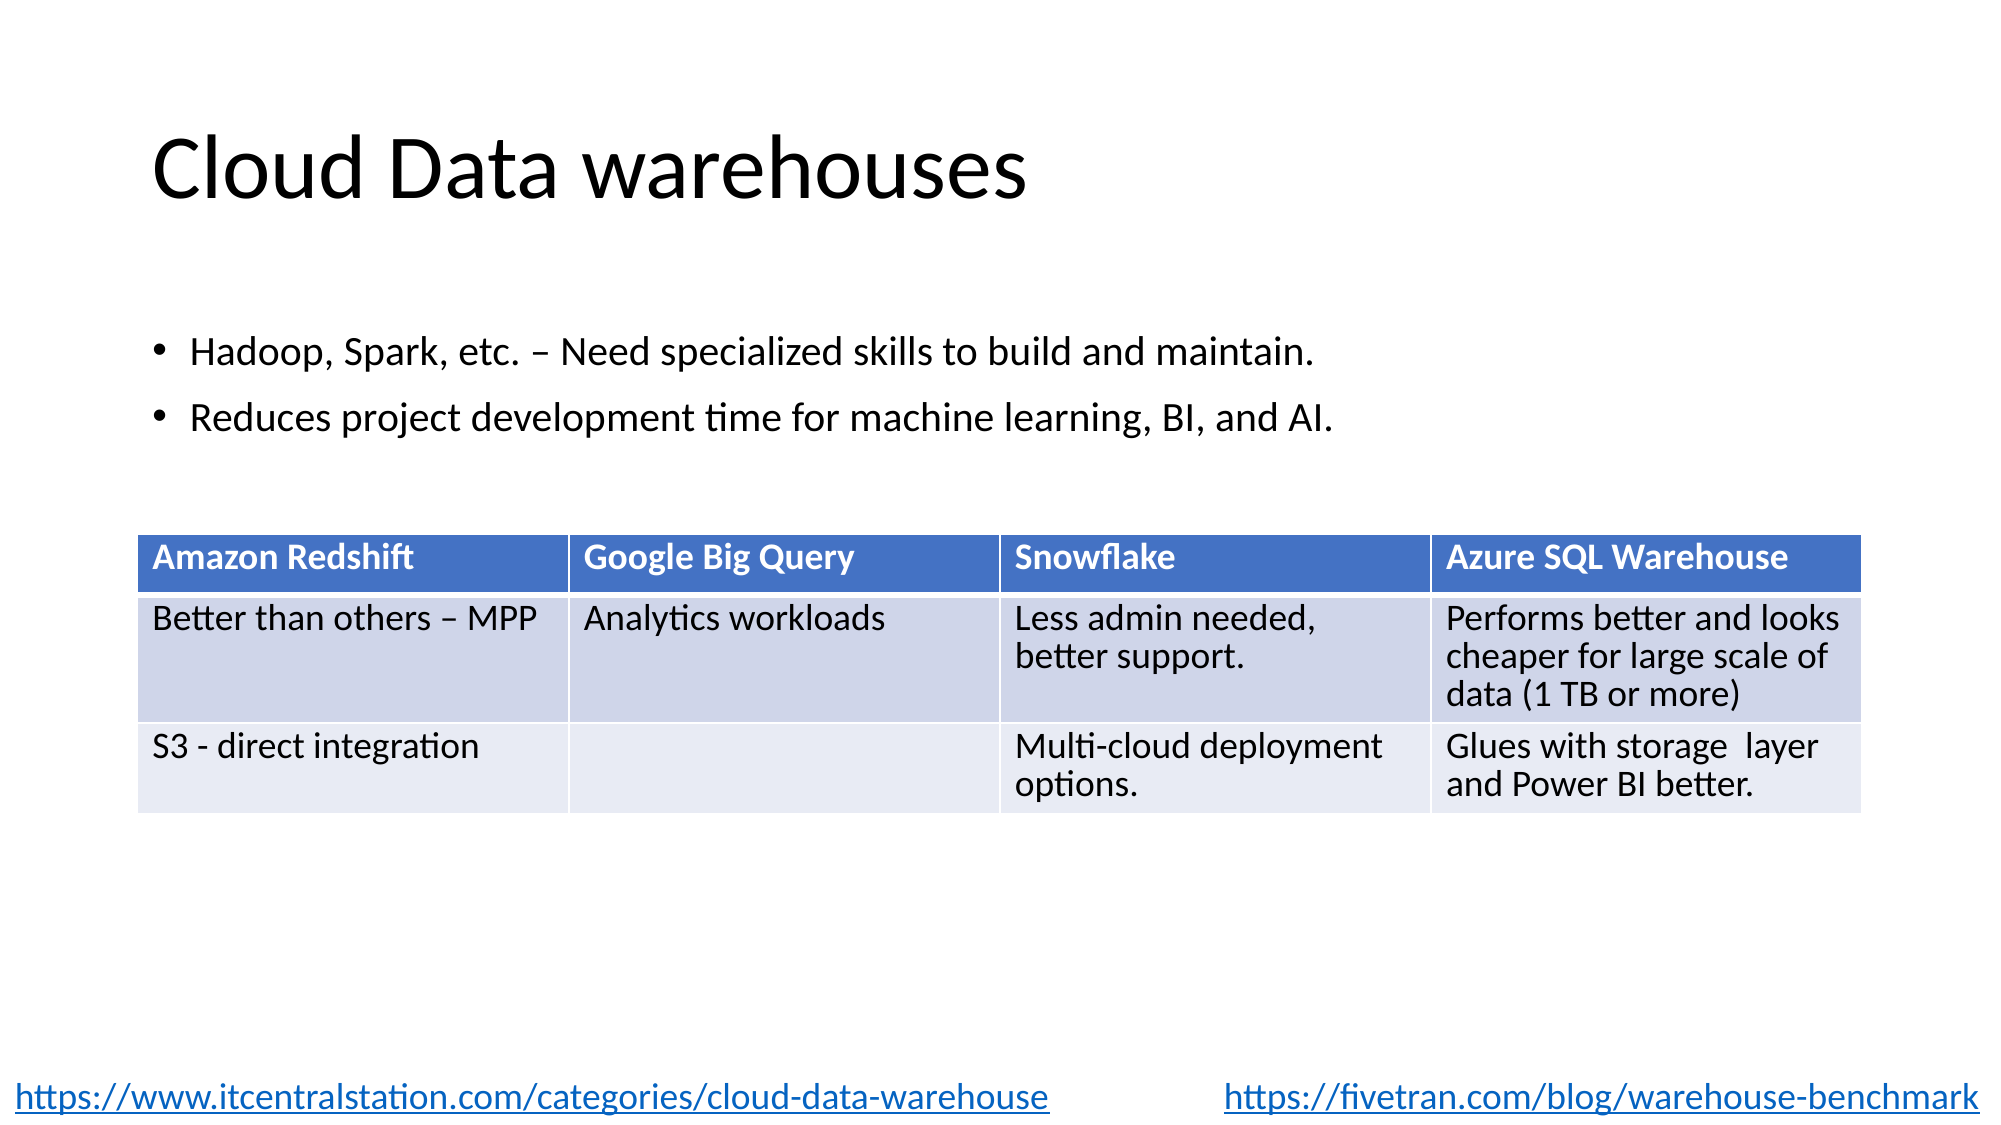

# Cloud Data warehouses
Hadoop, Spark, etc. – Need specialized skills to build and maintain.
Reduces project development time for machine learning, BI, and AI.
| Amazon Redshift | Google Big Query | Snowflake | Azure SQL Warehouse |
| --- | --- | --- | --- |
| Better than others – MPP | Analytics workloads | Less admin needed, better support. | Performs better and looks cheaper for large scale of data (1 TB or more) |
| S3 - direct integration |  | Multi-cloud deployment options. | Glues with storage layer and Power BI better. |
https://www.itcentralstation.com/categories/cloud-data-warehouse
https://fivetran.com/blog/warehouse-benchmark